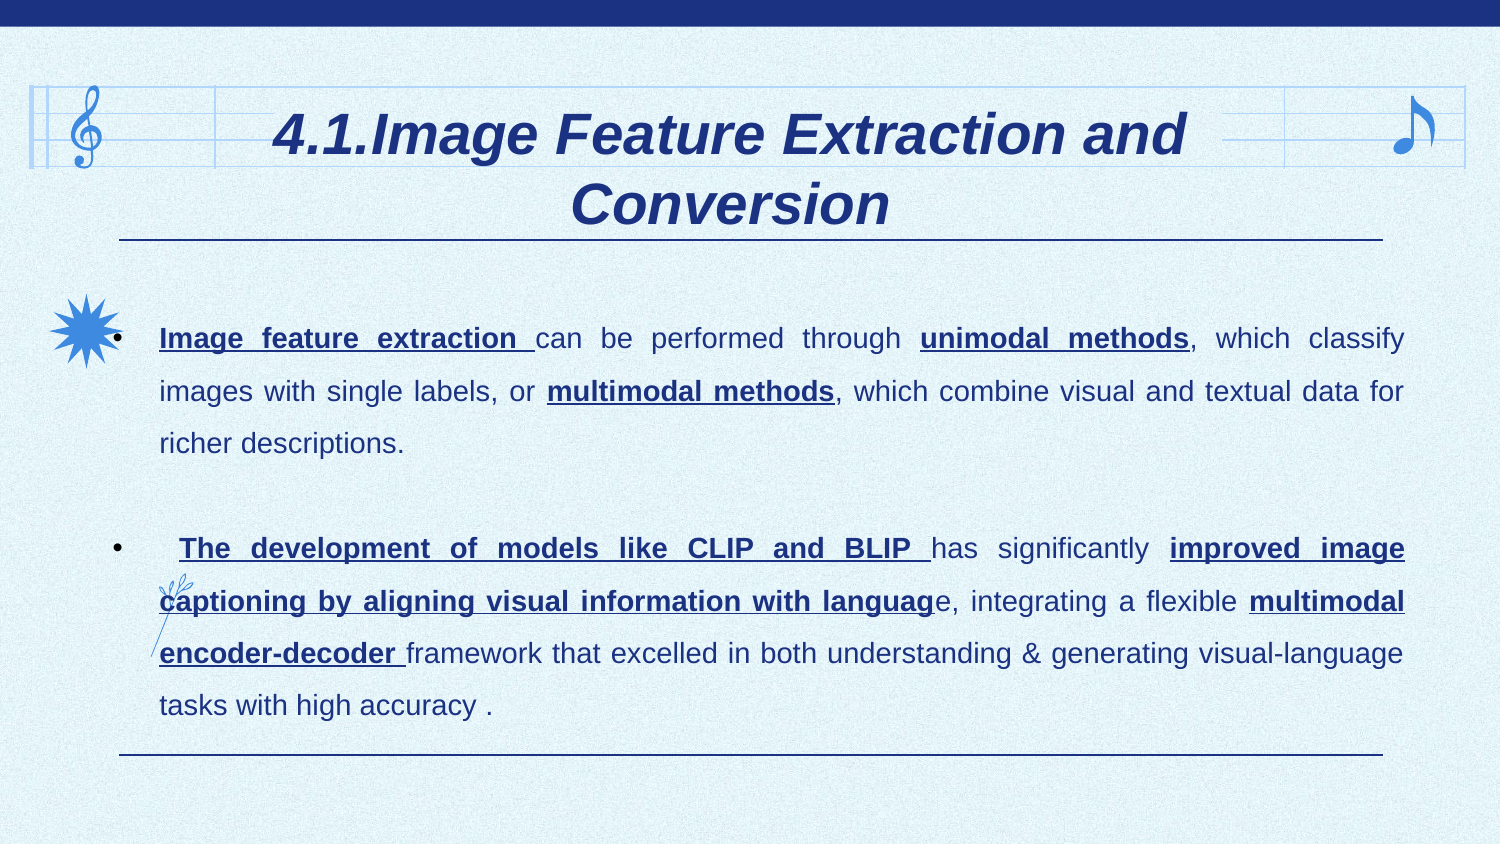

# 4.1.Image Feature Extraction and Conversion

Image feature extraction can be performed through unimodal methods, which classify images with single labels, or multimodal methods, which combine visual and textual data for richer descriptions.

 The development of models like CLIP and BLIP has significantly improved image captioning by aligning visual information with language, integrating a flexible multimodal encoder-decoder framework that excelled in both understanding & generating visual-language tasks with high accuracy .